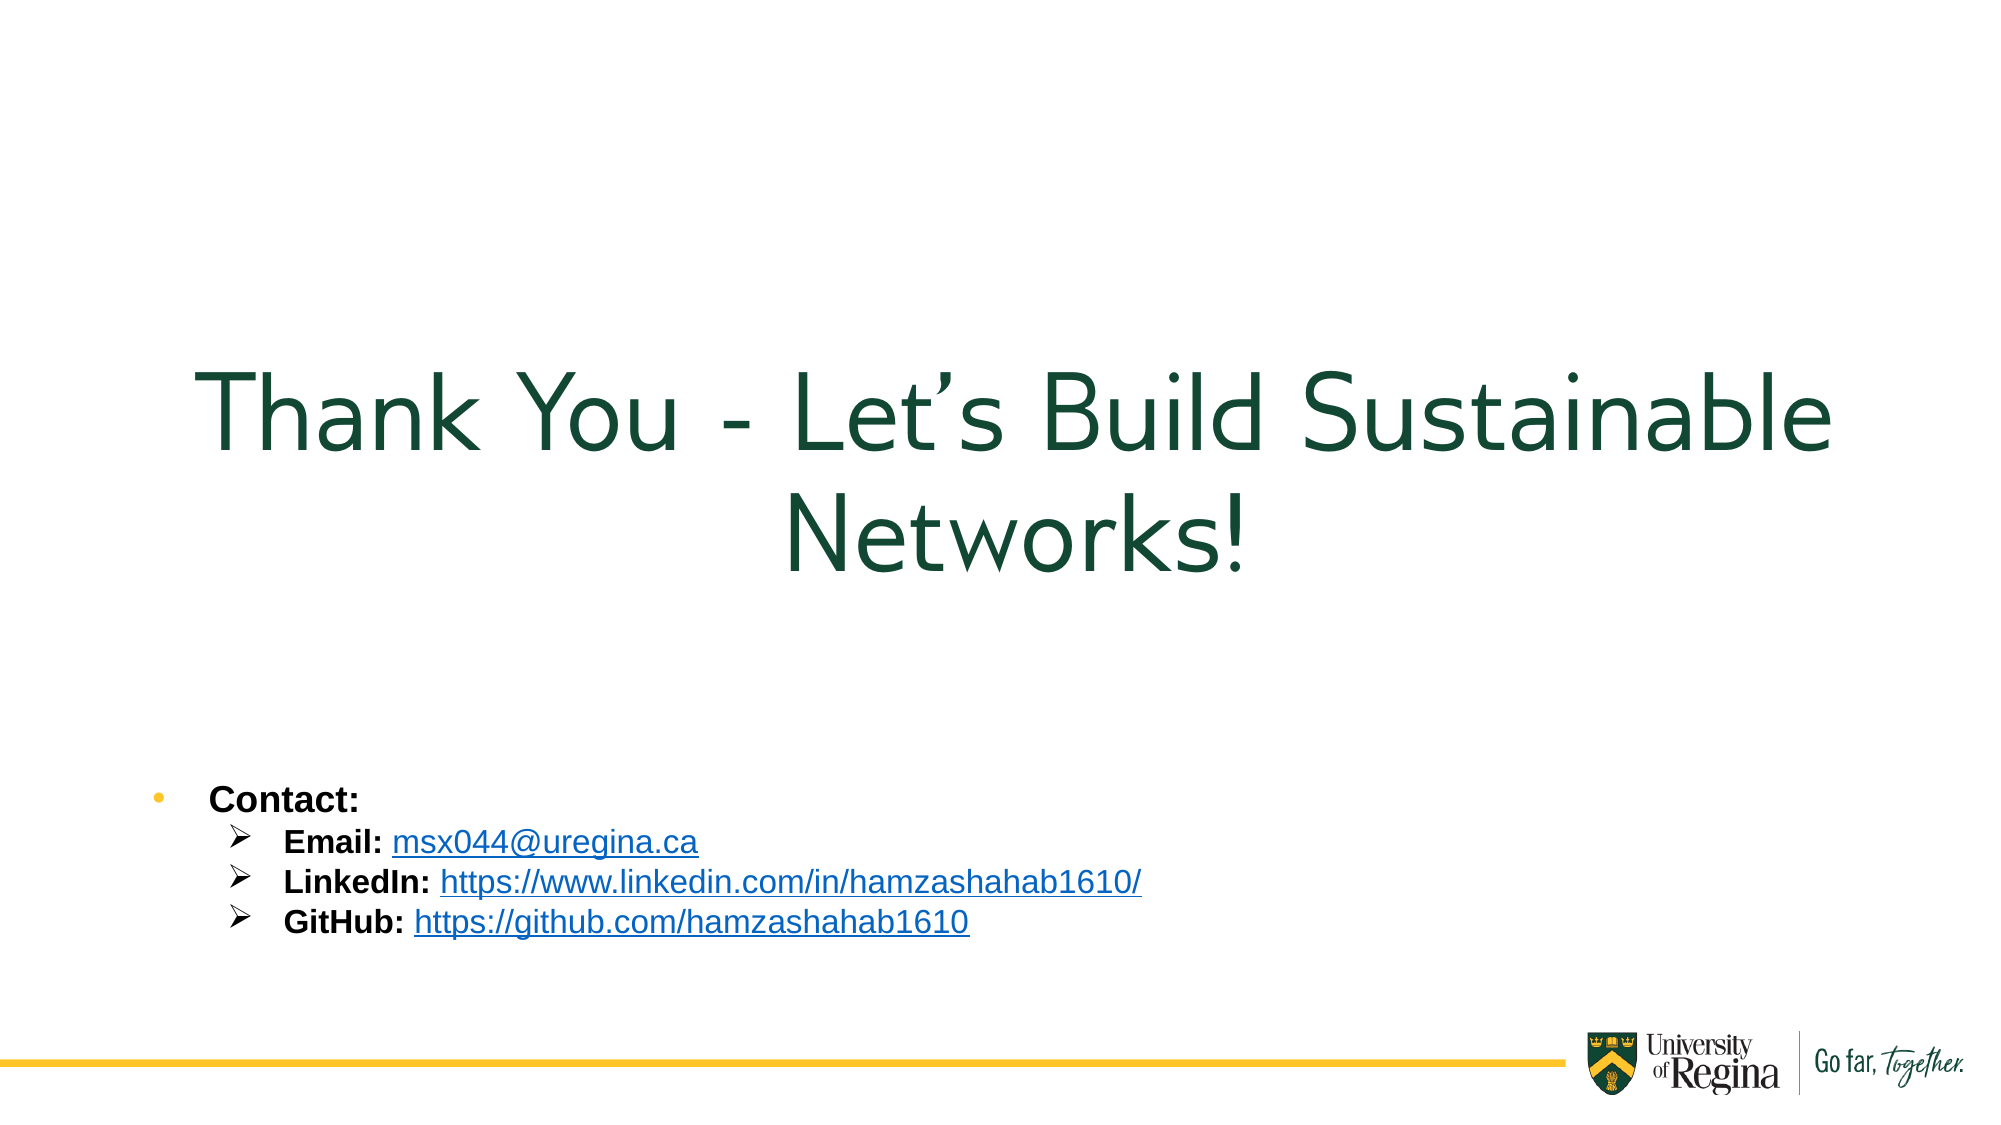

Thank You - Let’s Build Sustainable Networks!
Contact:
Email: msx044@uregina.ca
LinkedIn: https://www.linkedin.com/in/hamzashahab1610/
GitHub: https://github.com/hamzashahab1610